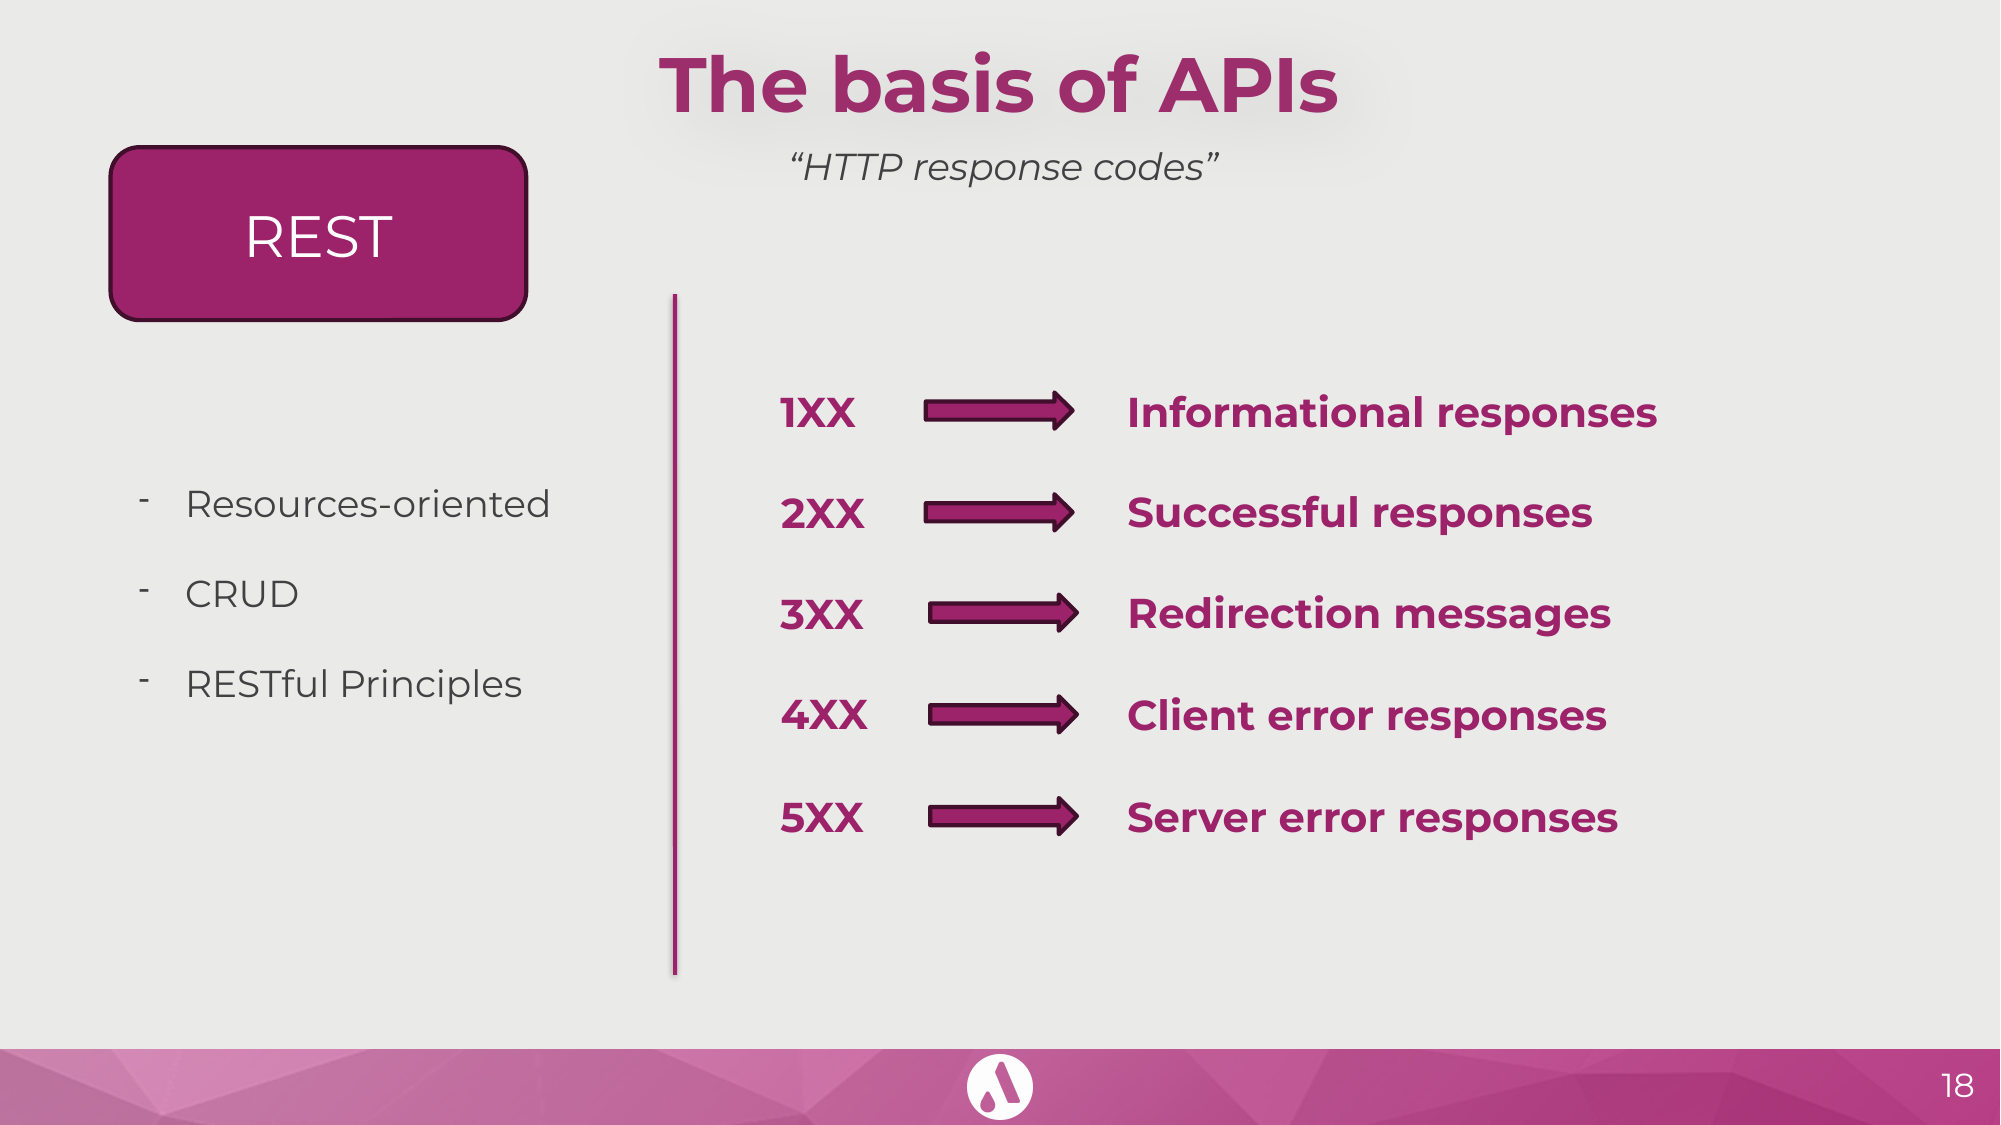

# The basis of APIs
“HTTP response codes”
REST
1XX
Informational responses

Resources-oriented

CRUD

RESTful Principles

Successful responses
2XX

Redirection messages
3XX

4XX
Client error responses

Server error responses
5XX

18